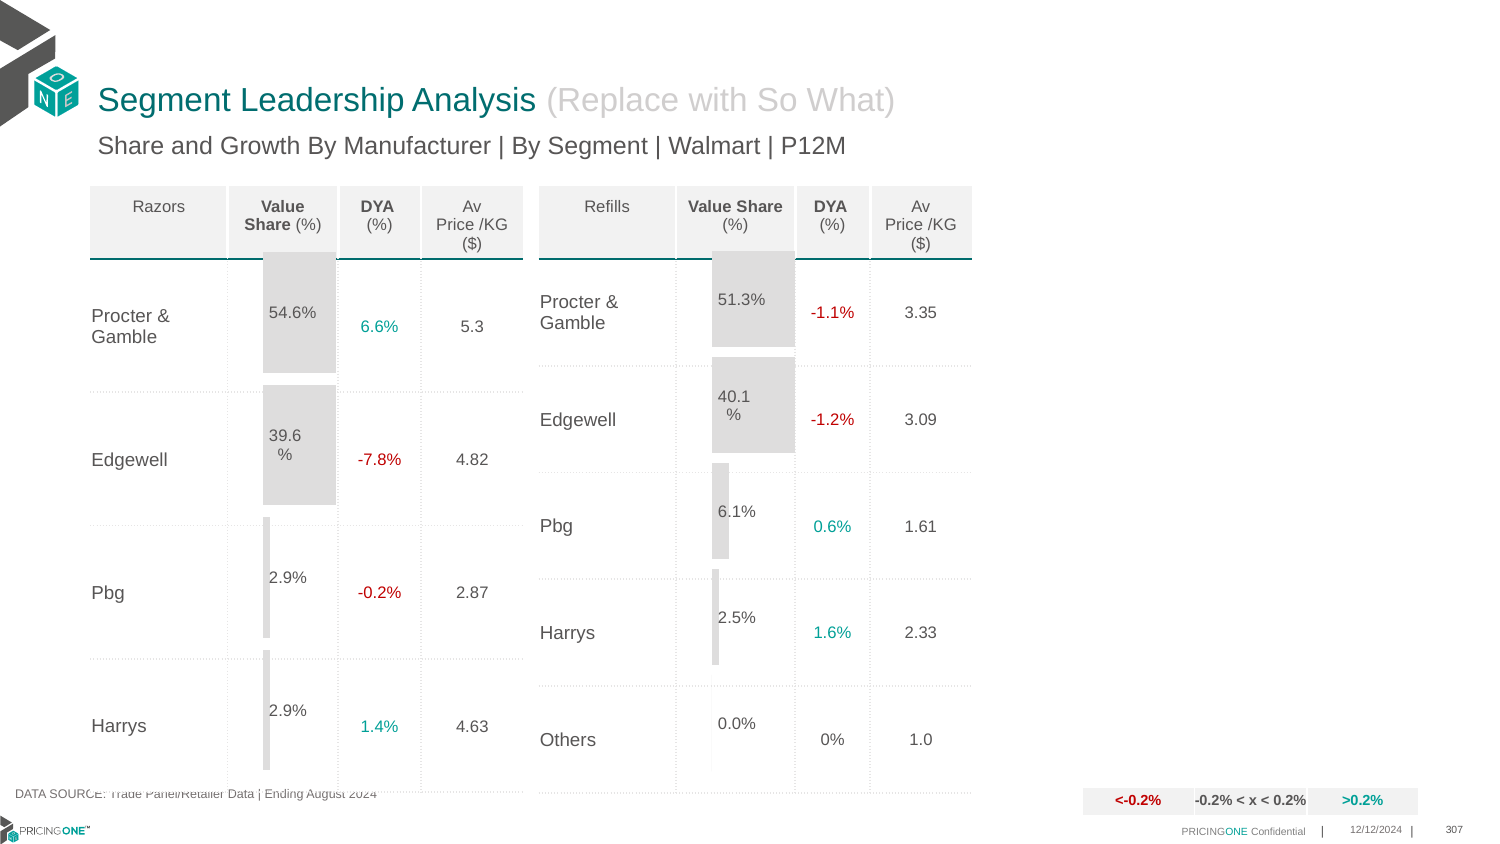

# Segment Leadership Analysis (Replace with So What)
Share and Growth By Manufacturer | By Segment | Walmart | P12M
| Razors | Value Share (%) | DYA (%) | Av Price /KG ($) |
| --- | --- | --- | --- |
| Procter & Gamble |  | 6.6% | 5.3 |
| Edgewell |  | -7.8% | 4.82 |
| Pbg |  | -0.2% | 2.87 |
| Harrys |  | 1.4% | 4.63 |
| Refills | Value Share (%) | DYA (%) | Av Price /KG ($) |
| --- | --- | --- | --- |
| Procter & Gamble |  | -1.1% | 3.35 |
| Edgewell |  | -1.2% | 3.09 |
| Pbg |  | 0.6% | 1.61 |
| Harrys |  | 1.6% | 2.33 |
| Others |  | 0% | 1.0 |

### Chart

| Category | Walmart | Refills |
|---|---|
|  | 0.5130018165797229 |

### Chart

| Category | Walmart | Razors |
|---|---|
|  | 0.5457924145944161 |
DATA SOURCE: Trade Panel/Retailer Data | Ending August 2024
| <-0.2% | -0.2% < x < 0.2% | >0.2% |
| --- | --- | --- |

12/12/2024
307